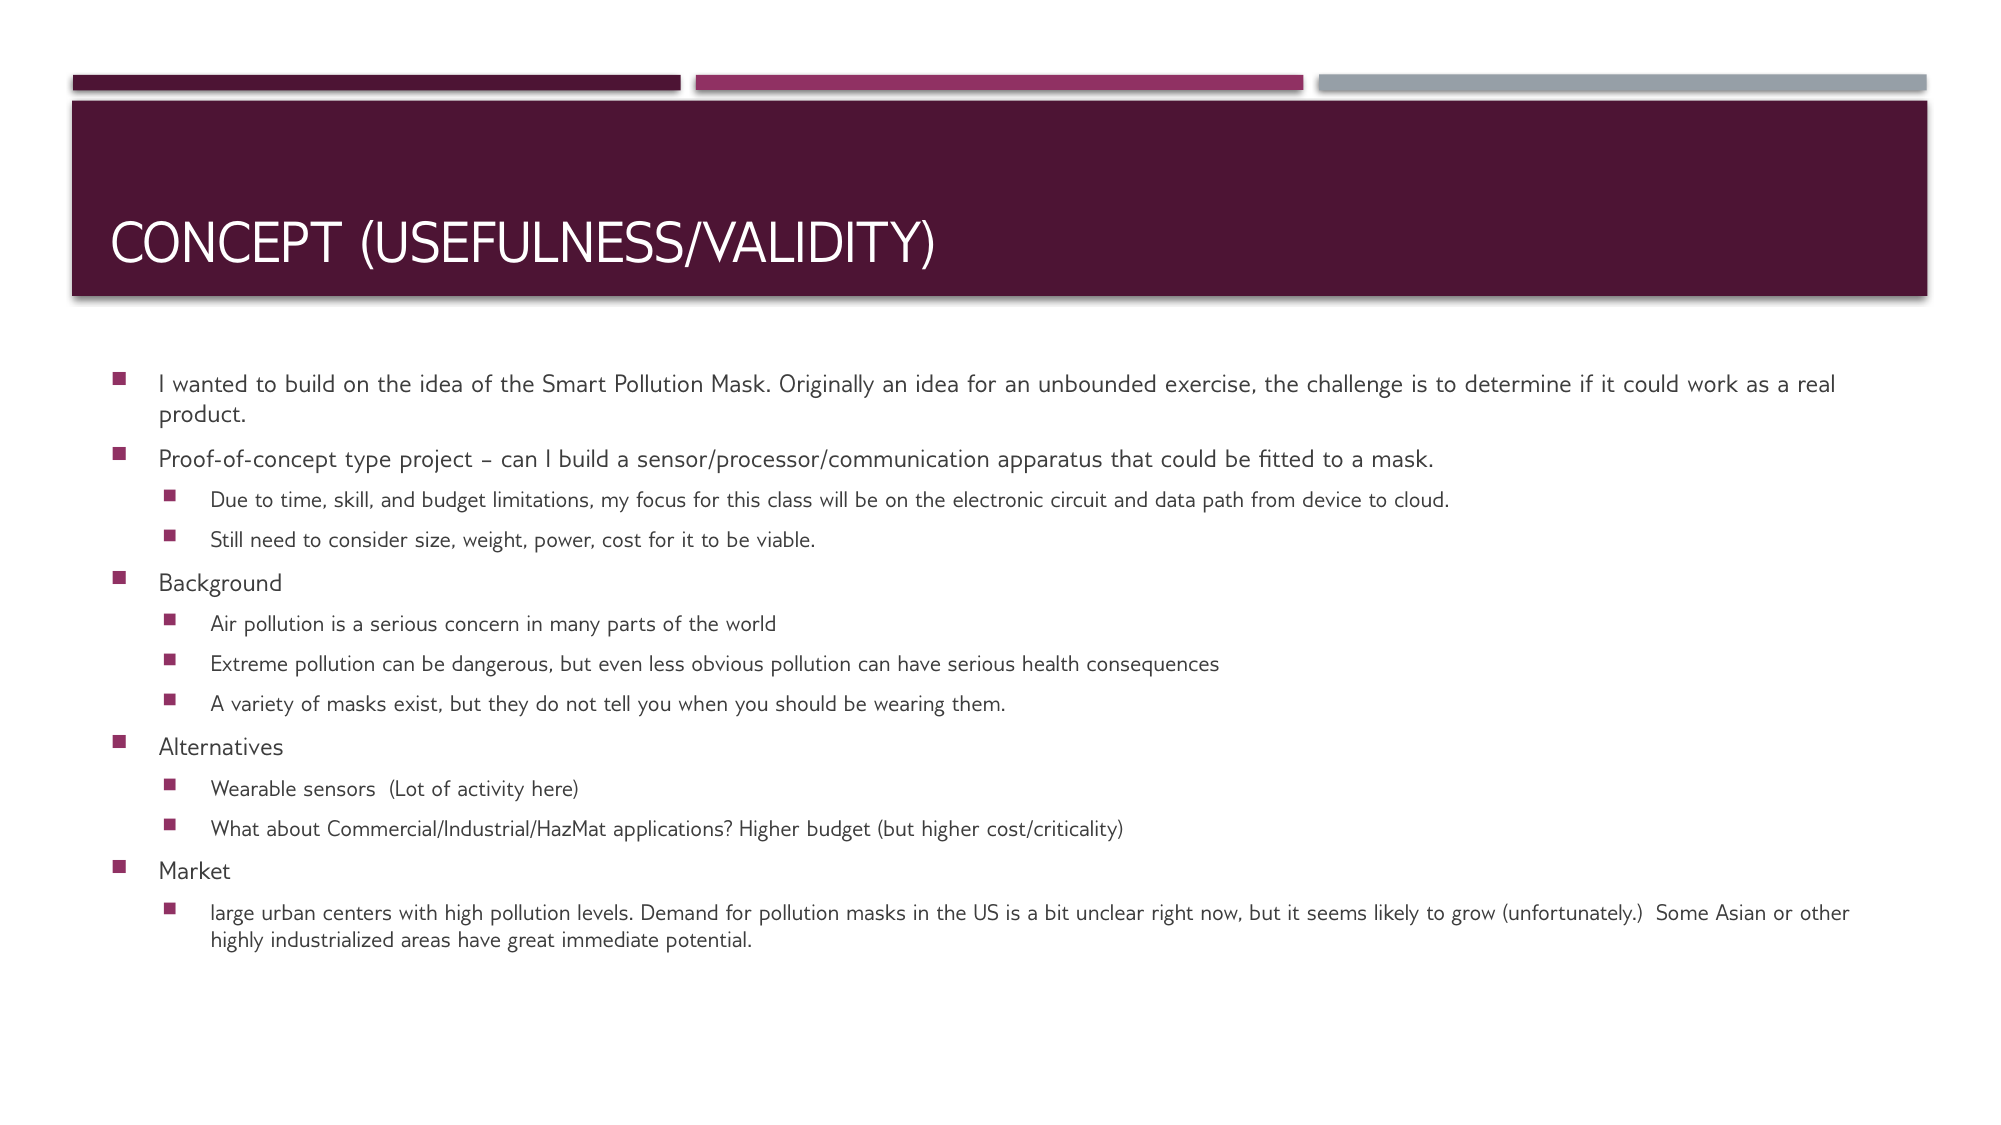

# Concept (Usefulness/Validity)
I wanted to build on the idea of the Smart Pollution Mask. Originally an idea for an unbounded exercise, the challenge is to determine if it could work as a real product.
Proof-of-concept type project – can I build a sensor/processor/communication apparatus that could be fitted to a mask.
Due to time, skill, and budget limitations, my focus for this class will be on the electronic circuit and data path from device to cloud.
Still need to consider size, weight, power, cost for it to be viable.
Background
Air pollution is a serious concern in many parts of the world
Extreme pollution can be dangerous, but even less obvious pollution can have serious health consequences
A variety of masks exist, but they do not tell you when you should be wearing them.
Alternatives
Wearable sensors  (Lot of activity here)
What about Commercial/Industrial/HazMat applications? Higher budget (but higher cost/criticality)
Market
large urban centers with high pollution levels. Demand for pollution masks in the US is a bit unclear right now, but it seems likely to grow (unfortunately.)  Some Asian or other highly industrialized areas have great immediate potential.